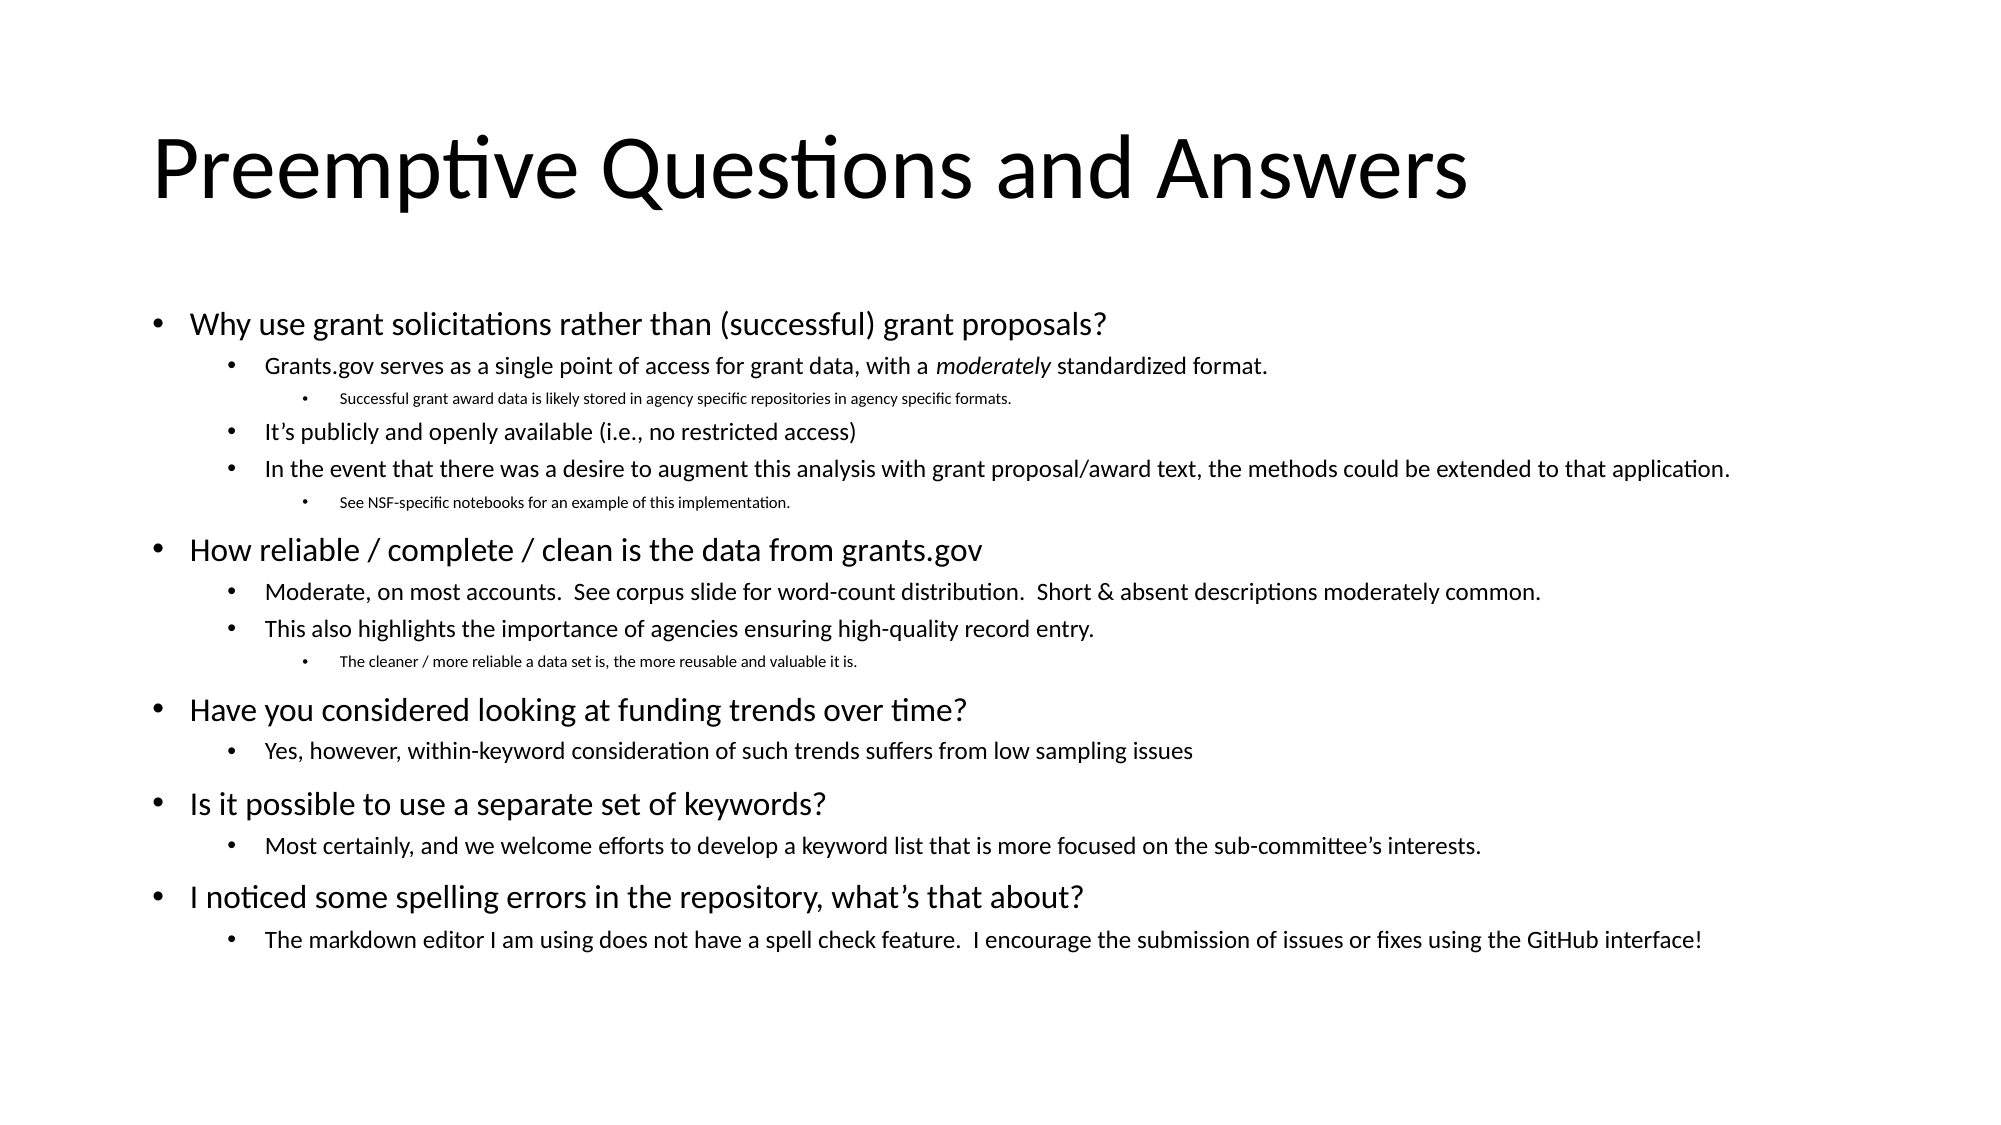

# Preemptive Questions and Answers
Why use grant solicitations rather than (successful) grant proposals?
Grants.gov serves as a single point of access for grant data, with a moderately standardized format.
Successful grant award data is likely stored in agency specific repositories in agency specific formats.
It’s publicly and openly available (i.e., no restricted access)
In the event that there was a desire to augment this analysis with grant proposal/award text, the methods could be extended to that application.
See NSF-specific notebooks for an example of this implementation.
How reliable / complete / clean is the data from grants.gov
Moderate, on most accounts.  See corpus slide for word-count distribution.  Short & absent descriptions moderately common.
This also highlights the importance of agencies ensuring high-quality record entry.
The cleaner / more reliable a data set is, the more reusable and valuable it is.
Have you considered looking at funding trends over time?
Yes, however, within-keyword consideration of such trends suffers from low sampling issues
Is it possible to use a separate set of keywords?
Most certainly, and we welcome efforts to develop a keyword list that is more focused on the sub-committee’s interests.
I noticed some spelling errors in the repository, what’s that about?
The markdown editor I am using does not have a spell check feature.  I encourage the submission of issues or fixes using the GitHub interface!